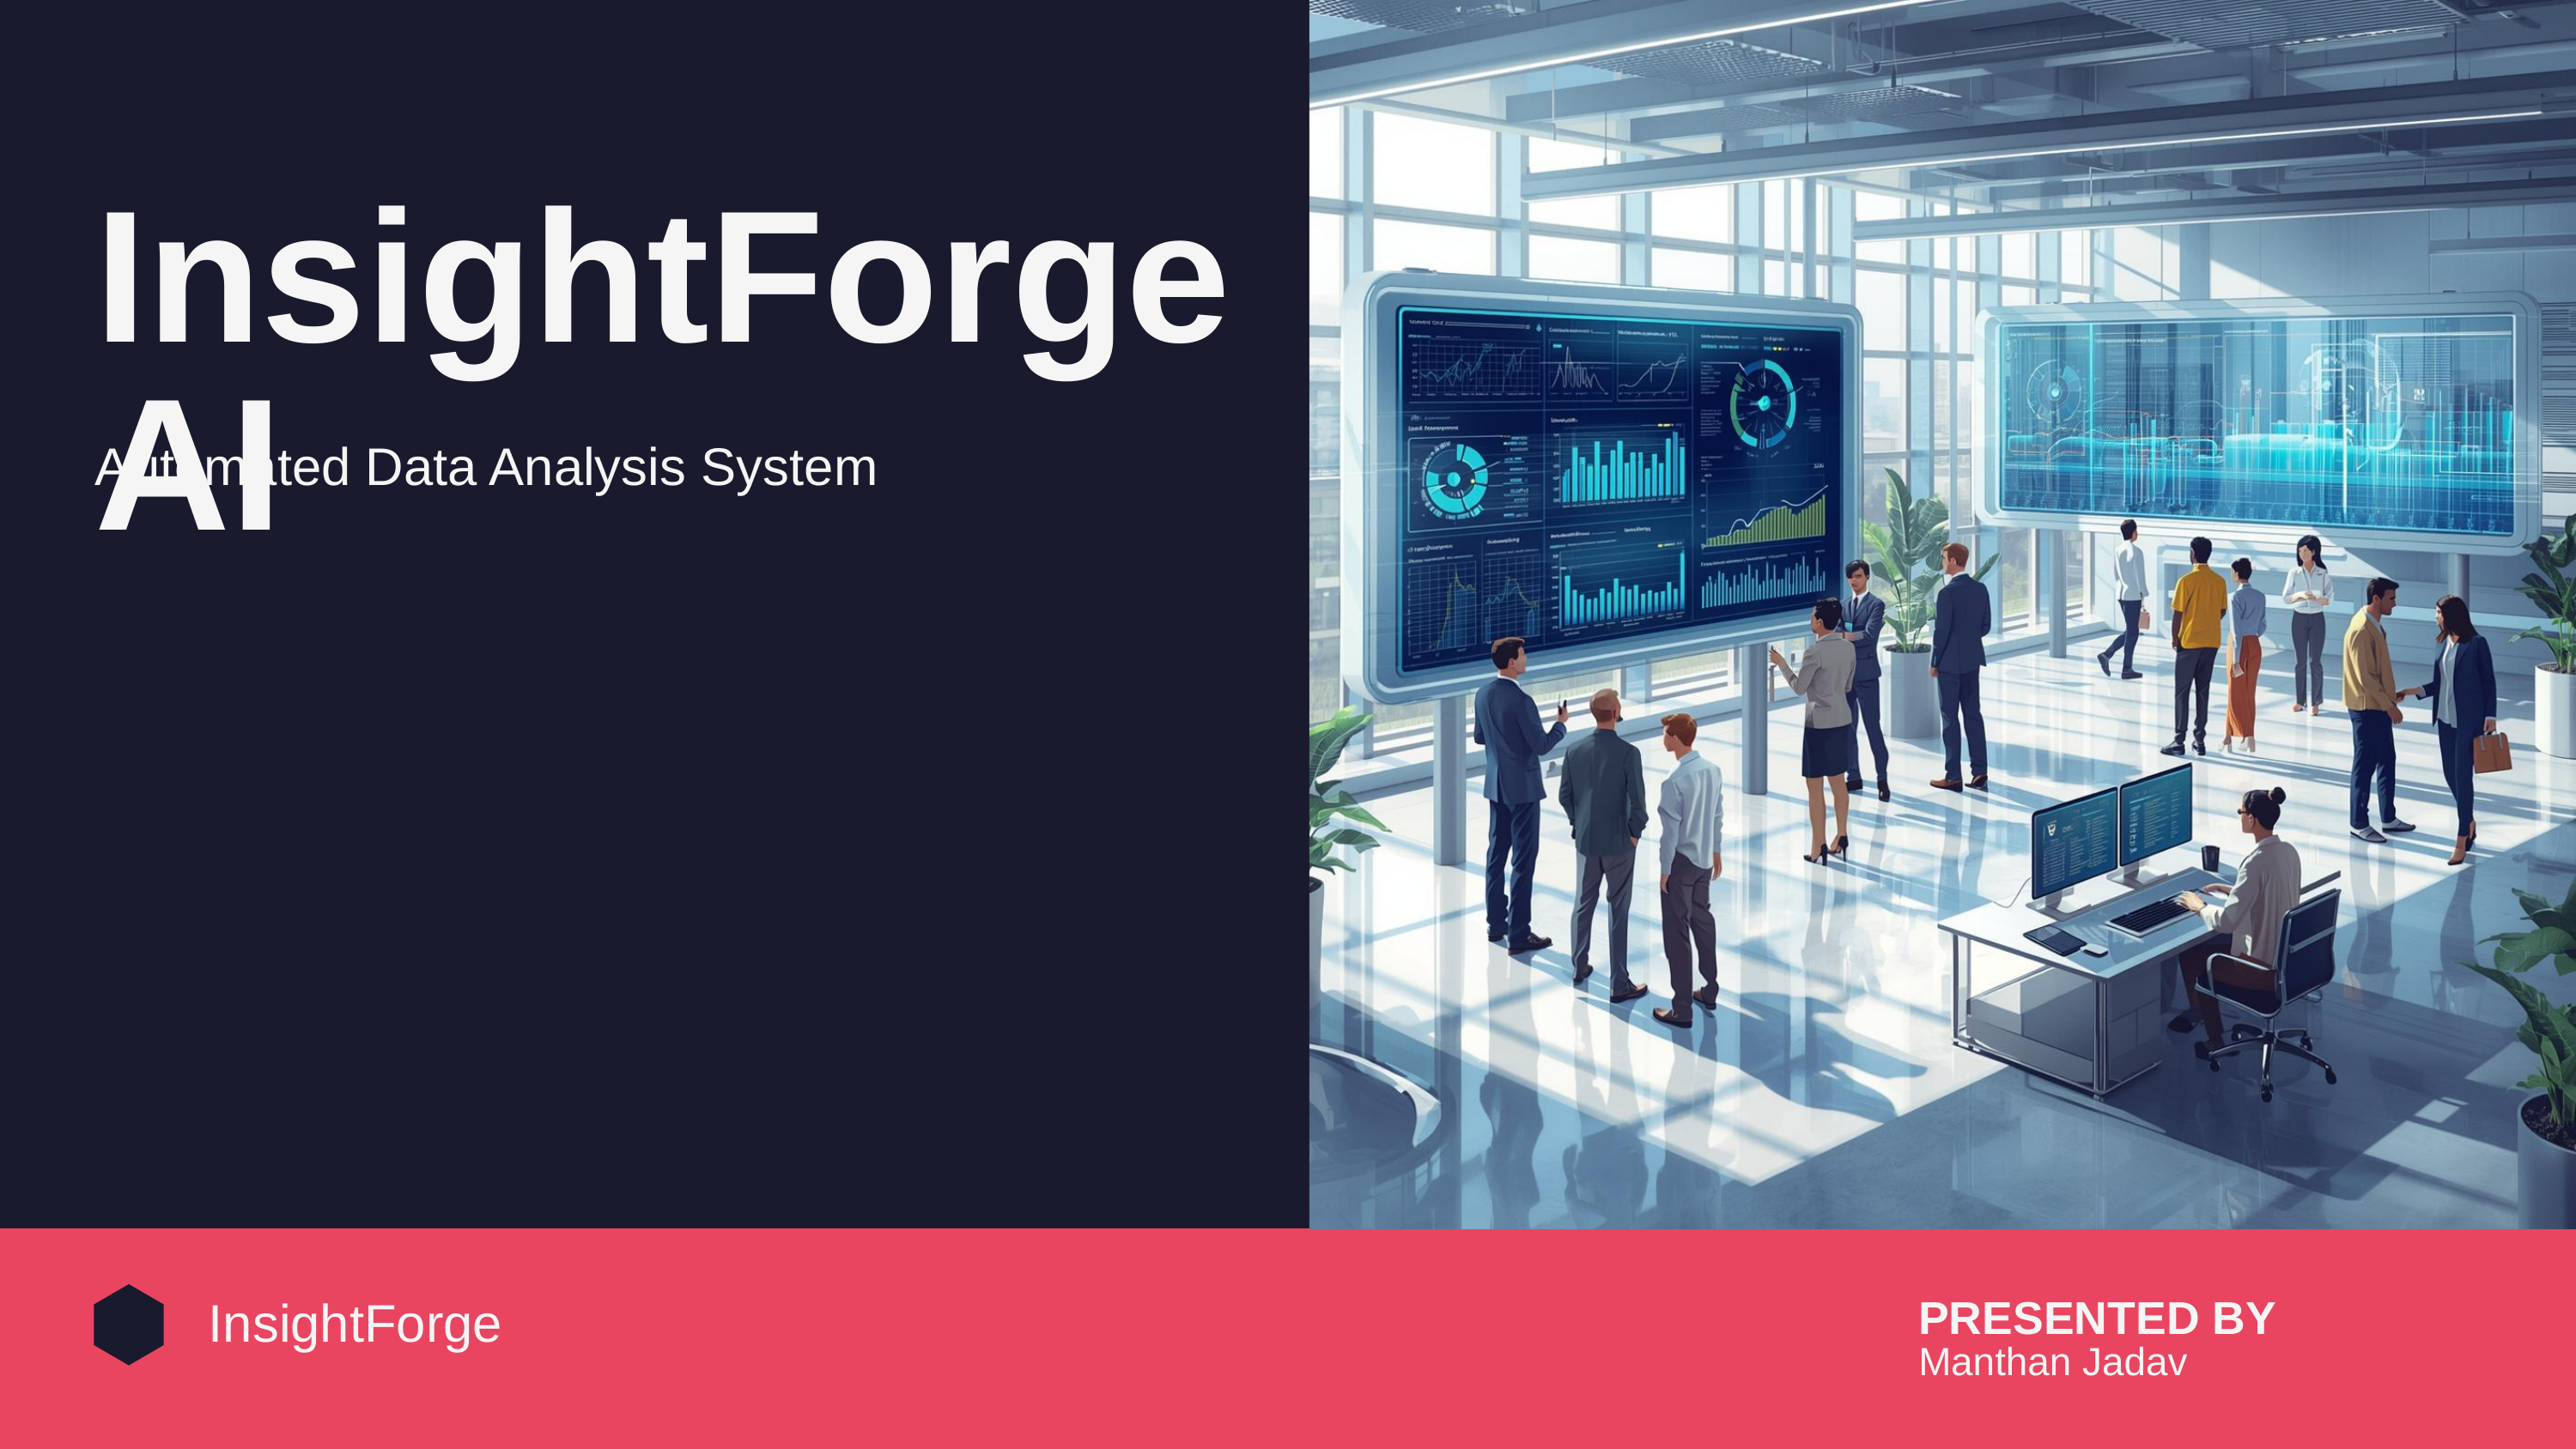

InsightForge AI
Automated Data Analysis System

PRESENTED BY
Manthan Jadav
InsightForge